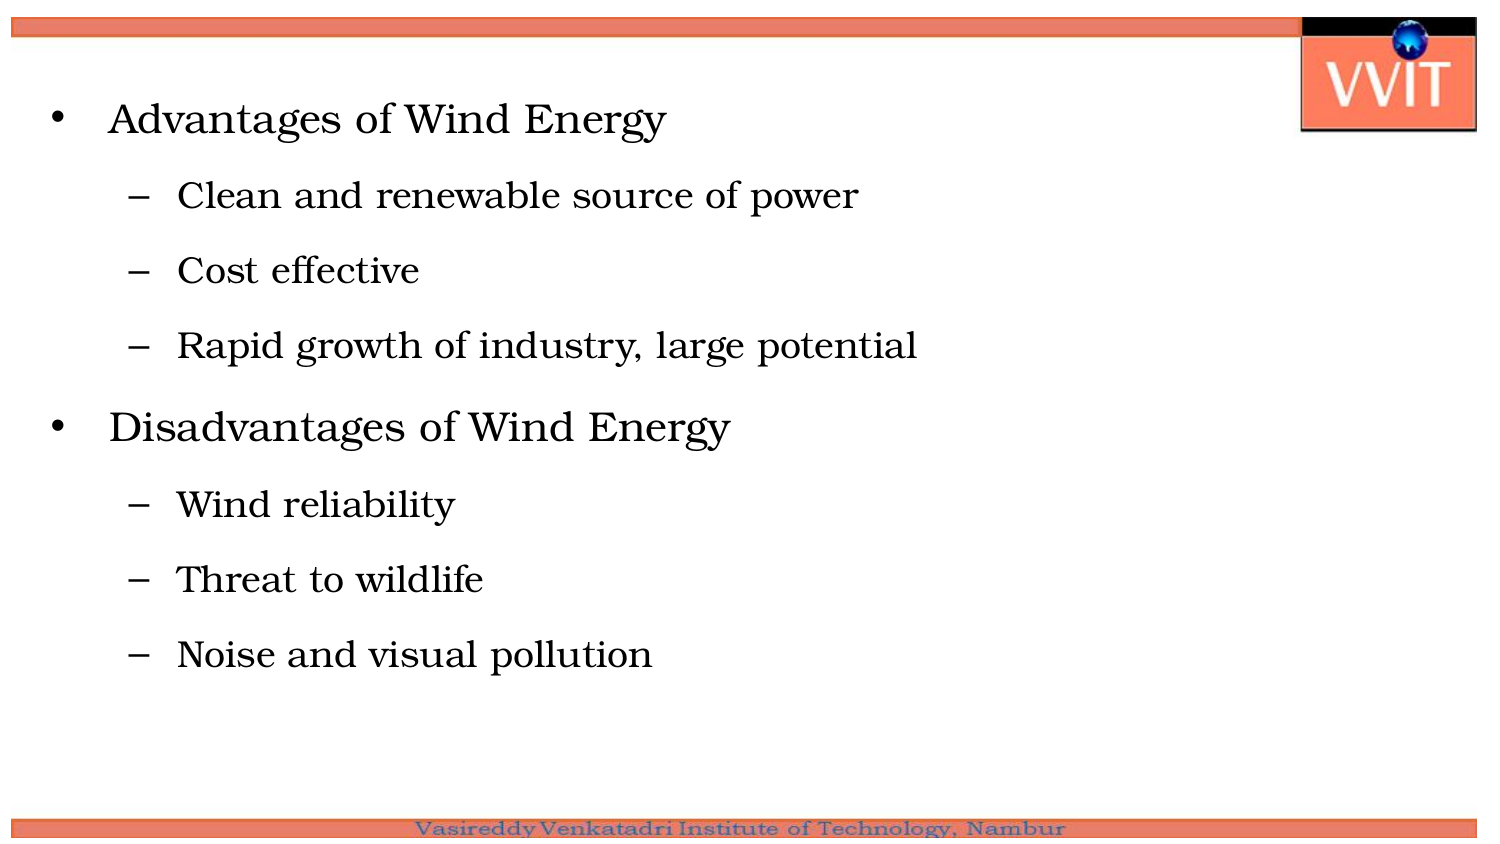

Advantages of Wind Energy
Clean and renewable source of power
Cost effective
Rapid growth of industry, large potential
Disadvantages of Wind Energy
Wind reliability
Threat to wildlife
Noise and visual pollution